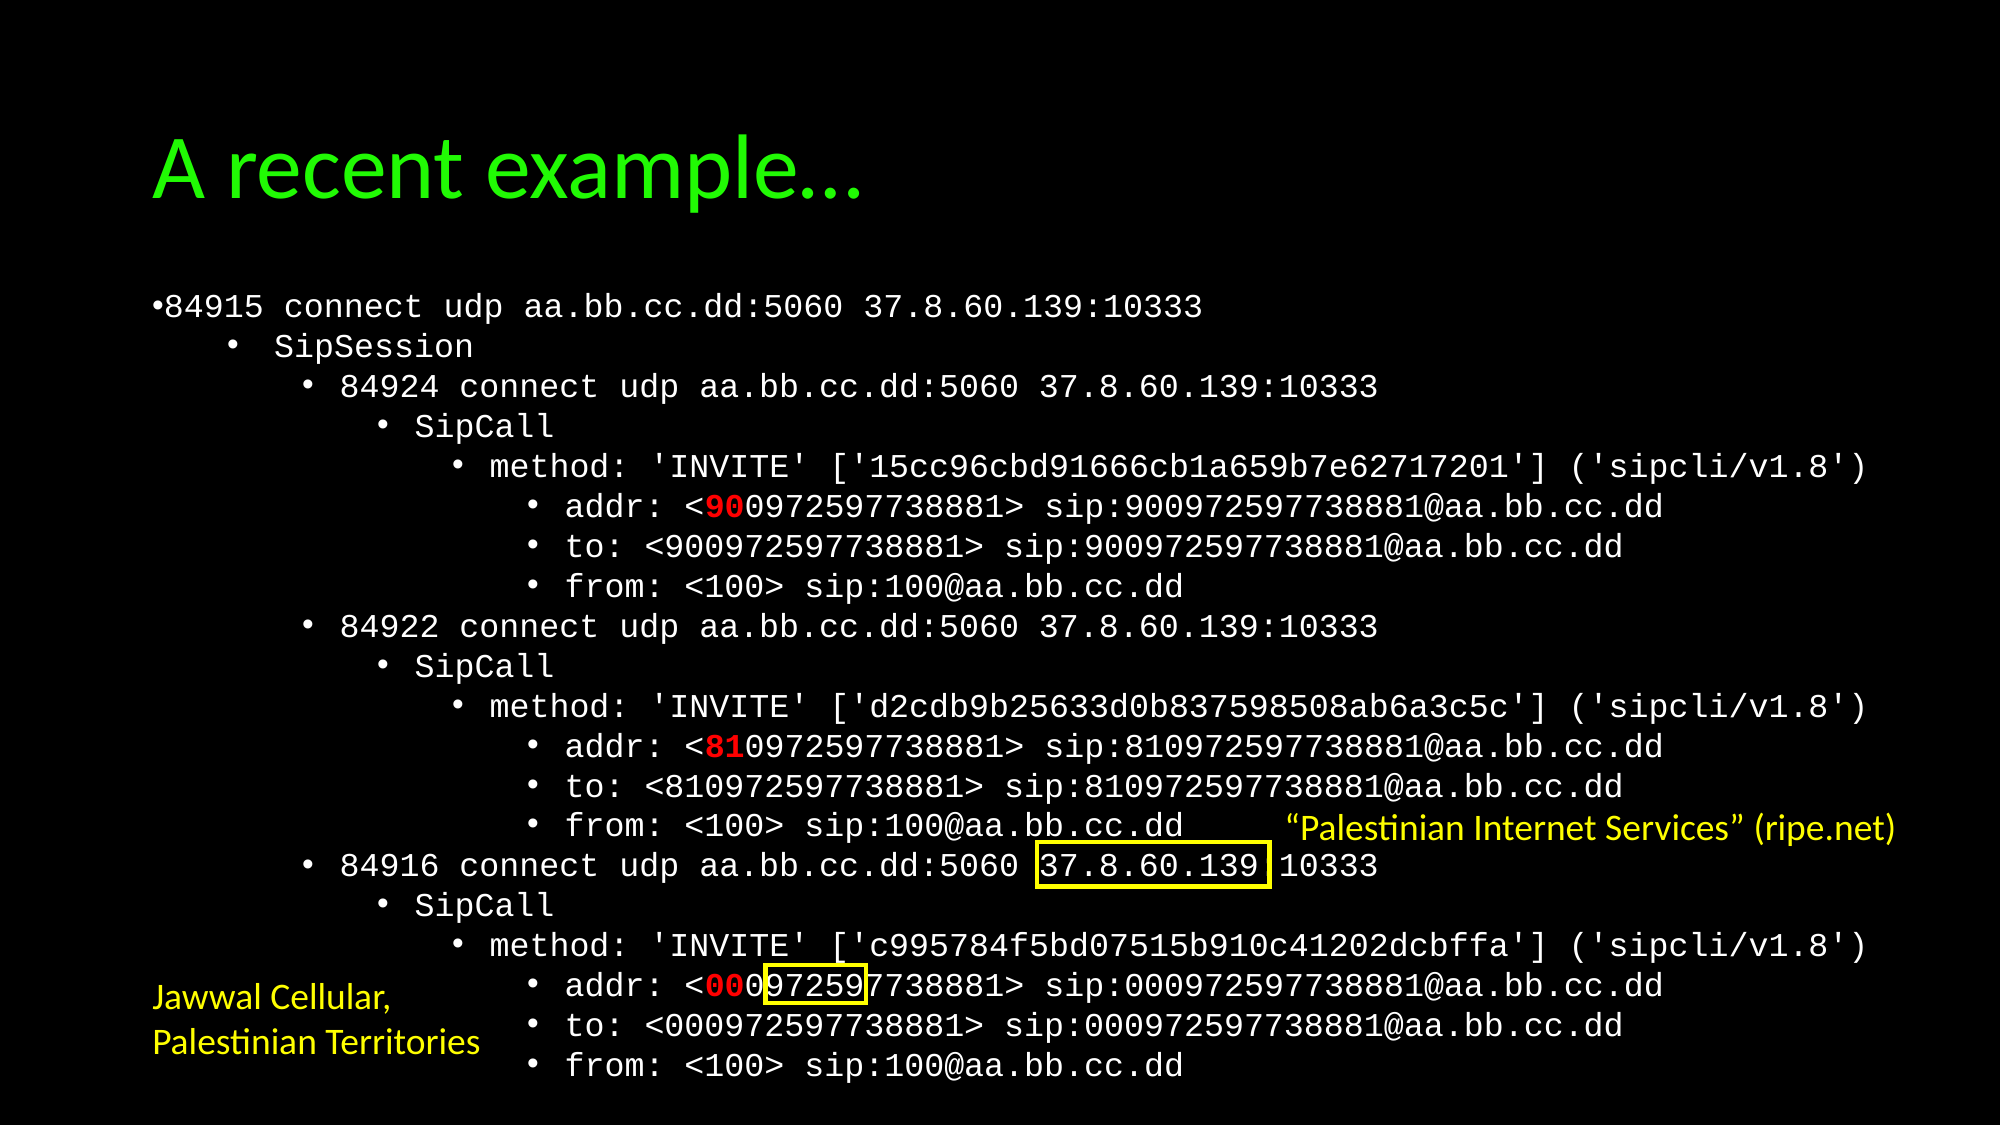

# A recent example…
84915 connect udp aa.bb.cc.dd:5060 37.8.60.139:10333
SipSession
84924 connect udp aa.bb.cc.dd:5060 37.8.60.139:10333
SipCall
method: 'INVITE' ['15cc96cbd91666cb1a659b7e62717201'] ('sipcli/v1.8')
addr: <900972597738881> sip:900972597738881@aa.bb.cc.dd
to: <900972597738881> sip:900972597738881@aa.bb.cc.dd
from: <100> sip:100@aa.bb.cc.dd
84922 connect udp aa.bb.cc.dd:5060 37.8.60.139:10333
SipCall
method: 'INVITE' ['d2cdb9b25633d0b837598508ab6a3c5c'] ('sipcli/v1.8')
addr: <810972597738881> sip:810972597738881@aa.bb.cc.dd
to: <810972597738881> sip:810972597738881@aa.bb.cc.dd
from: <100> sip:100@aa.bb.cc.dd
84916 connect udp aa.bb.cc.dd:5060 37.8.60.139:10333
SipCall
method: 'INVITE' ['c995784f5bd07515b910c41202dcbffa'] ('sipcli/v1.8')
addr: <000972597738881> sip:000972597738881@aa.bb.cc.dd
to: <000972597738881> sip:000972597738881@aa.bb.cc.dd
from: <100> sip:100@aa.bb.cc.dd
“Palestinian Internet Services” (ripe.net)

Jawwal Cellular, Palestinian Territories